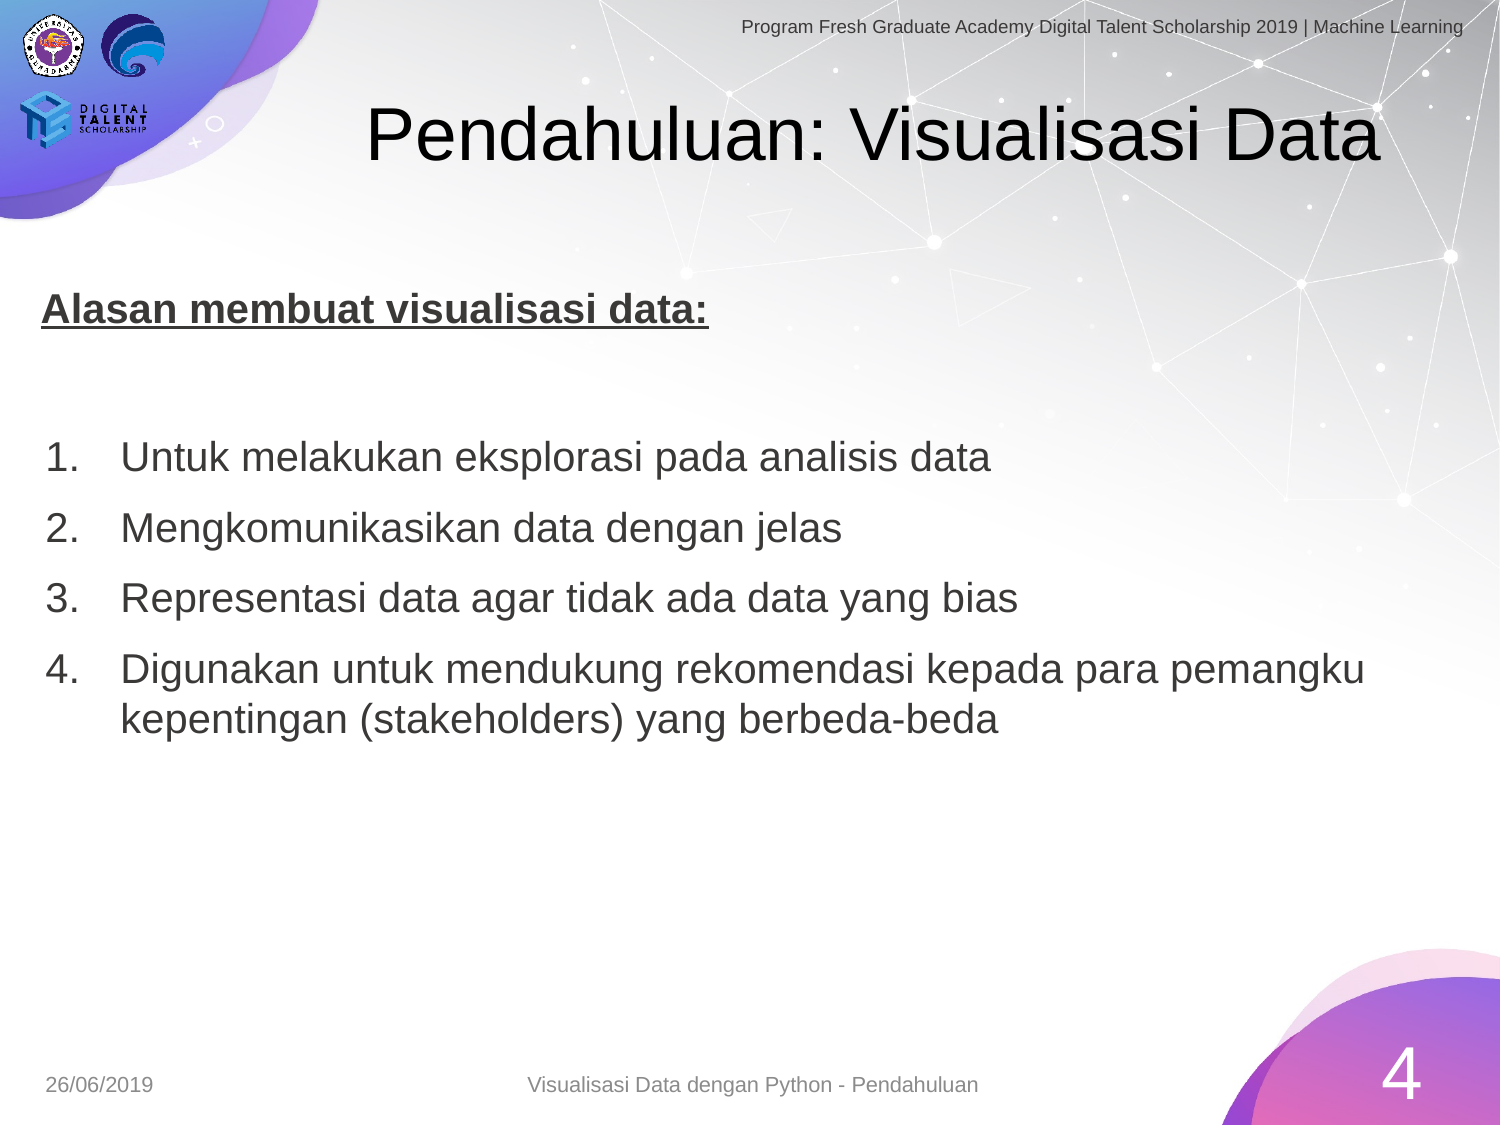

# Pendahuluan: Visualisasi Data
Alasan membuat visualisasi data:
Untuk melakukan eksplorasi pada analisis data
Mengkomunikasikan data dengan jelas
Representasi data agar tidak ada data yang bias
Digunakan untuk mendukung rekomendasi kepada para pemangku kepentingan (stakeholders) yang berbeda-beda
4
Visualisasi Data dengan Python - Pendahuluan
26/06/2019